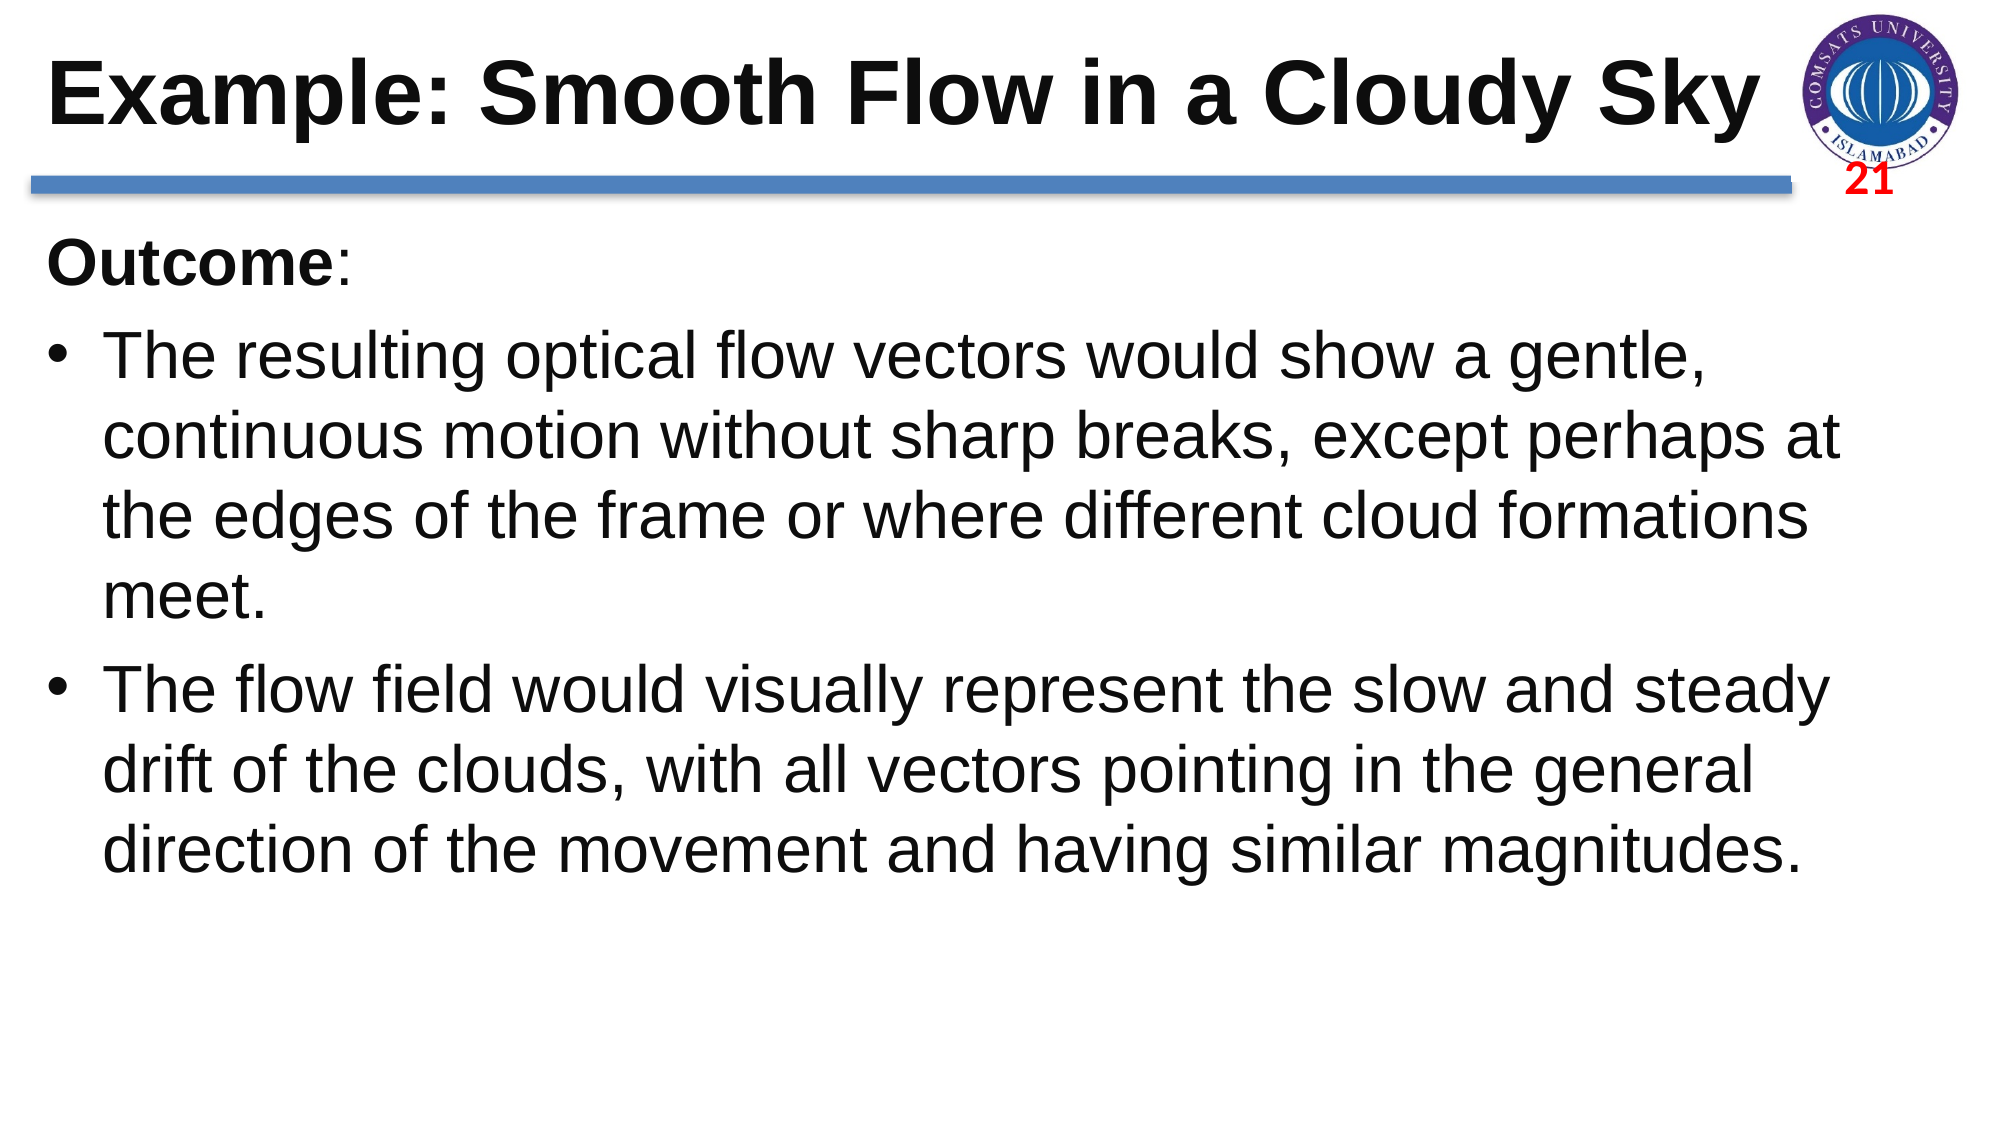

# Example: Smooth Flow in a Cloudy Sky
Outcome:
The resulting optical flow vectors would show a gentle, continuous motion without sharp breaks, except perhaps at the edges of the frame or where different cloud formations meet.
The flow field would visually represent the slow and steady drift of the clouds, with all vectors pointing in the general direction of the movement and having similar magnitudes.